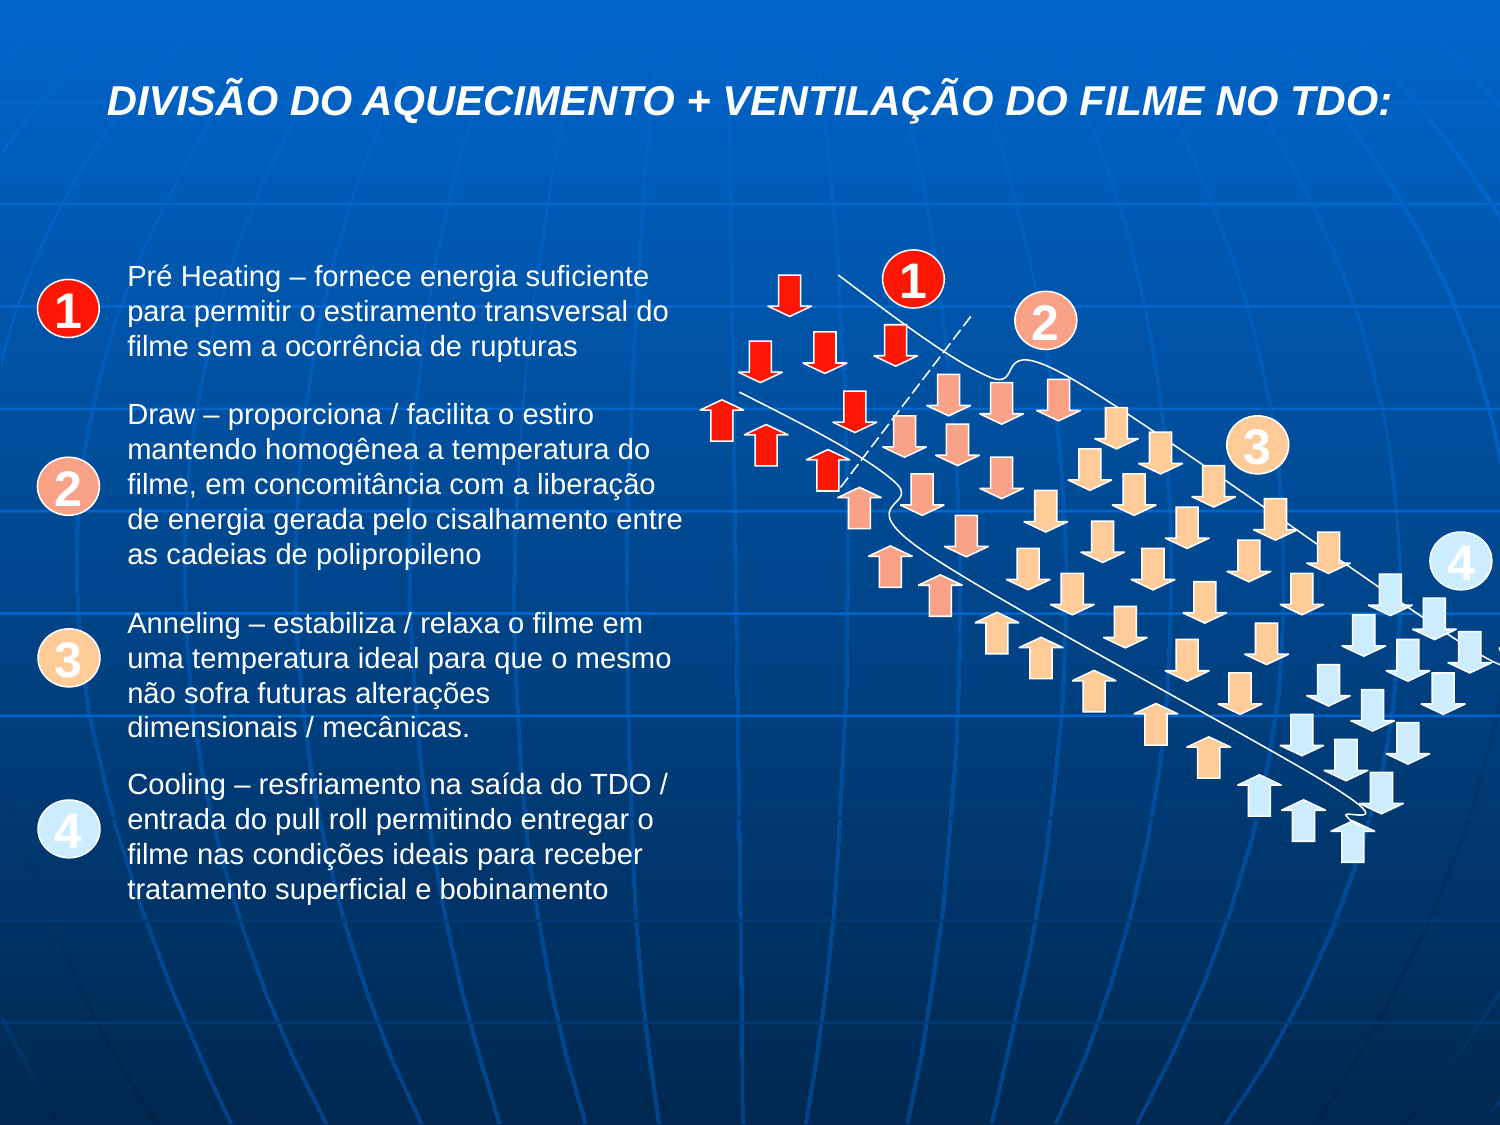

DIVISÃO DO AQUECIMENTO + VENTILAÇÃO DO FILME NO TDO:
Pré Heating – fornece energia suficiente para permitir o estiramento transversal do filme sem a ocorrência de rupturas
1

1
2

Draw – proporciona / facilita o estiro mantendo homogênea a temperatura do filme, em concomitância com a liberação de energia gerada pelo cisalhamento entre as cadeias de polipropileno

3

2

4

Anneling – estabiliza / relaxa o filme em uma temperatura ideal para que o mesmo não sofra futuras alterações dimensionais / mecânicas.

3

Cooling – resfriamento na saída do TDO / entrada do pull roll permitindo entregar o filme nas condições ideais para receber  tratamento superficial e bobinamento

4